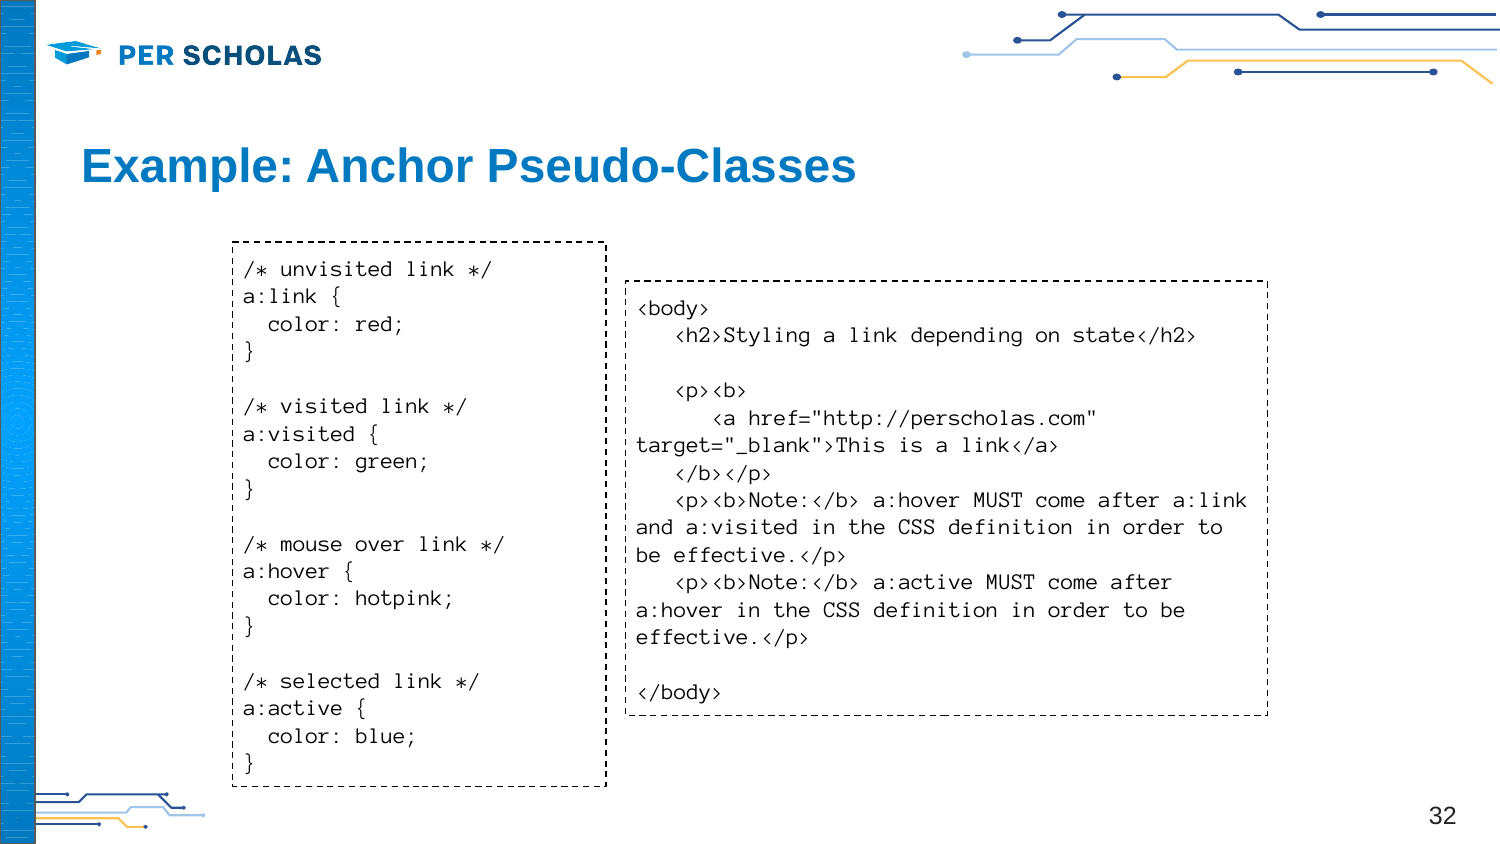

# Example: Anchor Pseudo-Classes

/* unvisited link */
a:link {
  color: red;
}

/* visited link */
a:visited {
  color: green;
}

/* mouse over link */
a:hover {
  color: hotpink;
}

/* selected link */
a:active {
  color: blue;
}
<body>
   <h2>Styling a link depending on state</h2>

   <p><b>
      <a href="http://perscholas.com" target="_blank">This is a link</a>
   </b></p>
   <p><b>Note:</b> a:hover MUST come after a:link and a:visited in the CSS definition in order to be effective.</p>
   <p><b>Note:</b> a:active MUST come after a:hover in the CSS definition in order to be effective.</p>

</body>
32